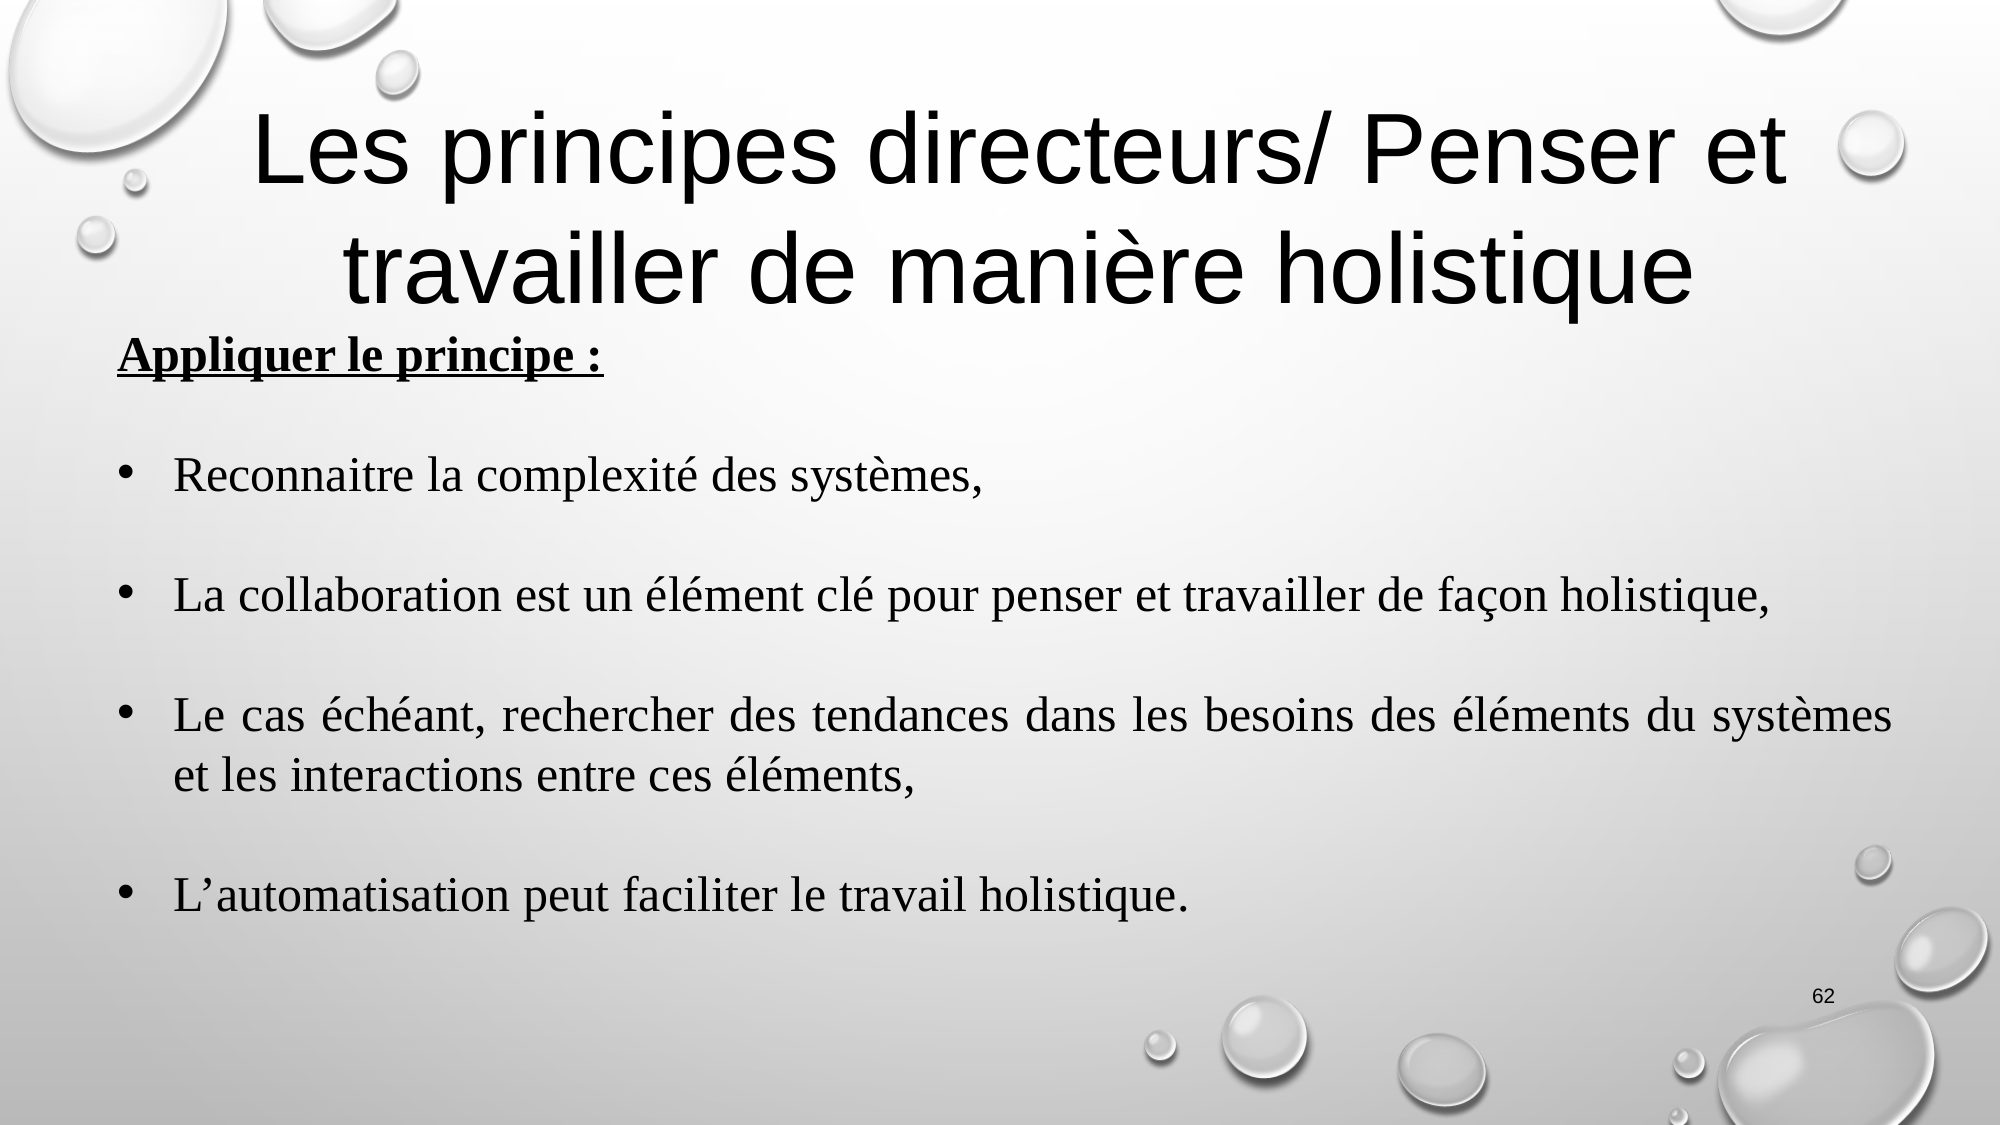

Les principes directeurs/ Penser et travailler de manière holistique
Appliquer le principe :

Reconnaitre la complexité des systèmes,

La collaboration est un élément clé pour penser et travailler de façon holistique,

Le cas échéant, rechercher des tendances dans les besoins des éléments du systèmes et les interactions entre ces éléments,

L’automatisation peut faciliter le travail holistique.
62